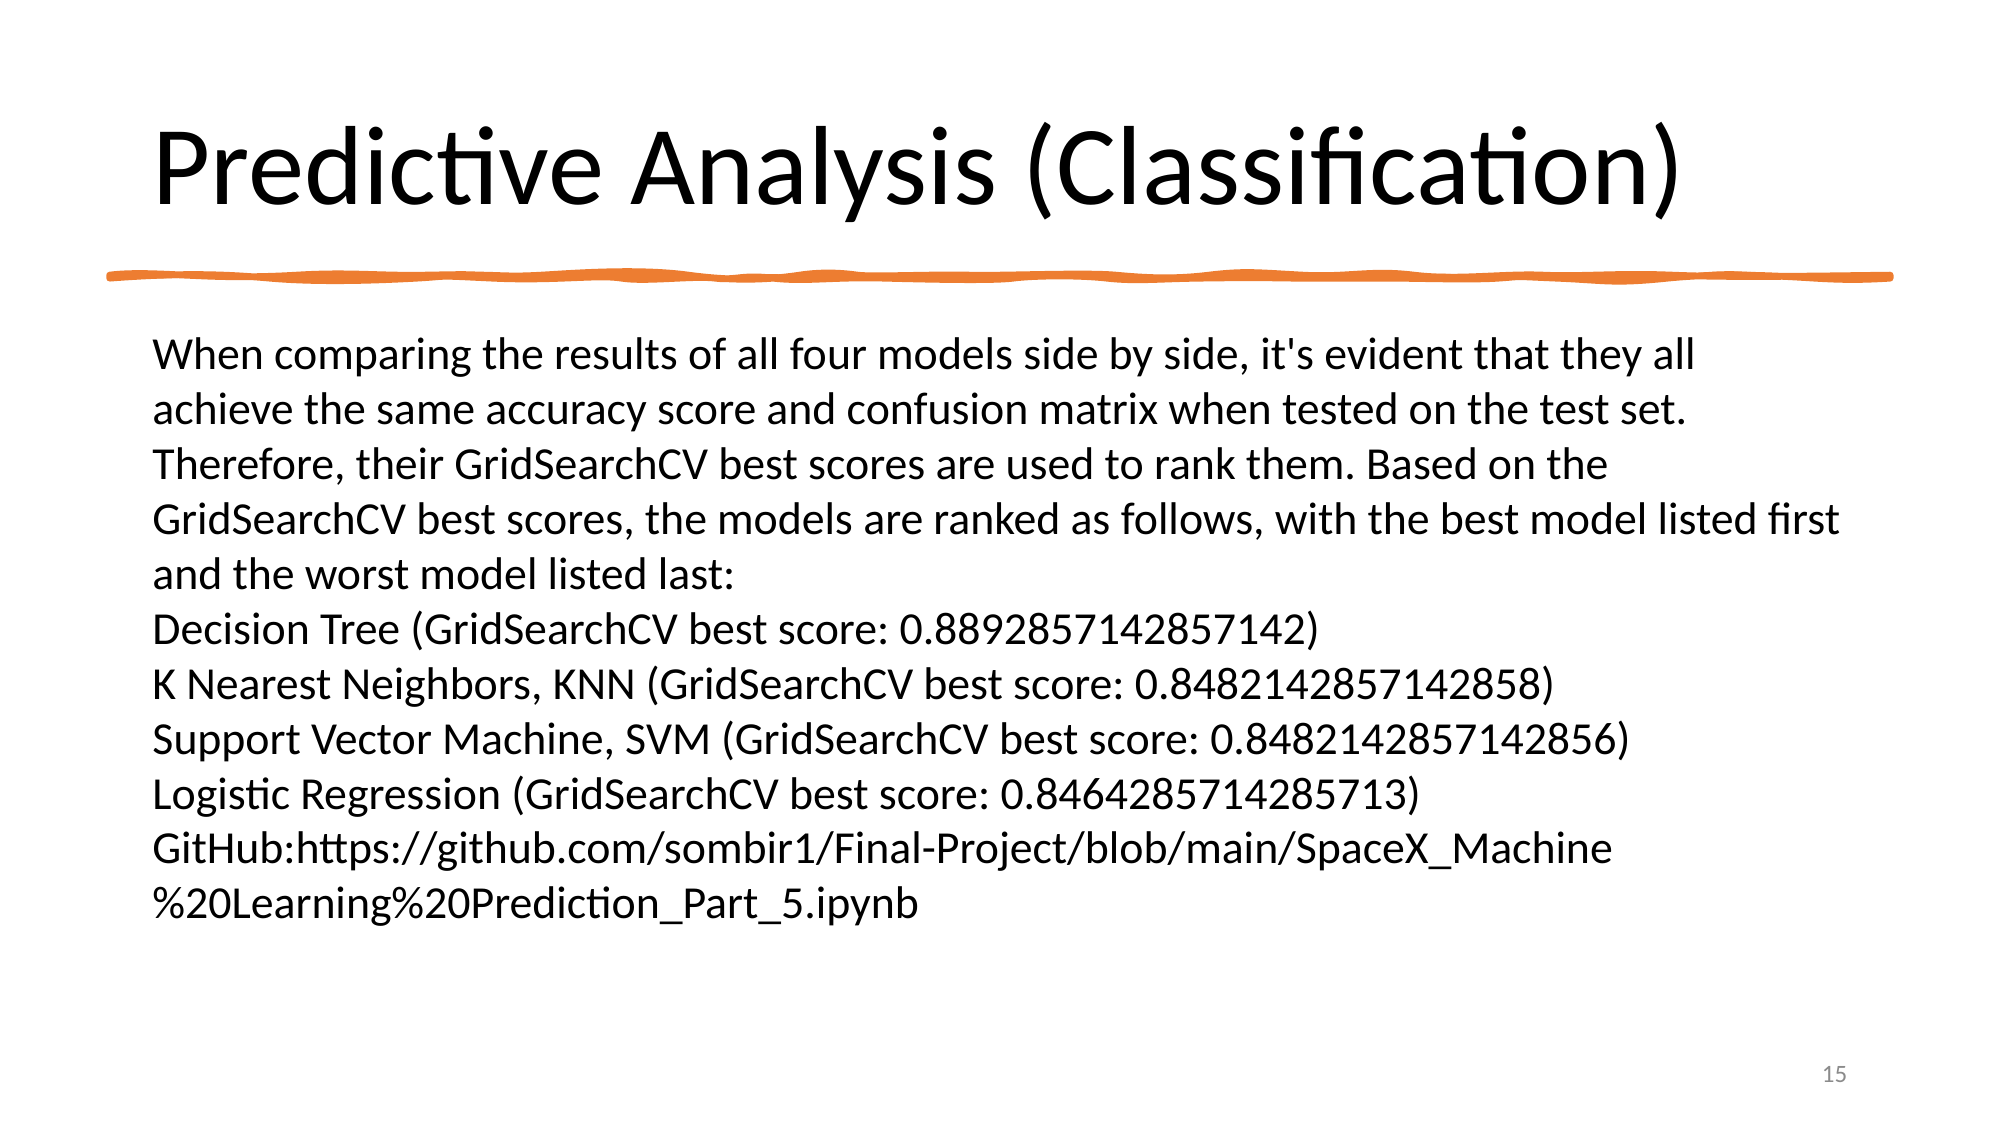

Predictive Analysis (Classification)

When comparing the results of all four models side by side, it's evident that they all achieve the same accuracy score and confusion matrix when tested on the test set. Therefore, their GridSearchCV best scores are used to rank them. Based on the GridSearchCV best scores, the models are ranked as follows, with the best model listed first and the worst model listed last:
Decision Tree (GridSearchCV best score: 0.8892857142857142)
K Nearest Neighbors, KNN (GridSearchCV best score: 0.8482142857142858)
Support Vector Machine, SVM (GridSearchCV best score: 0.8482142857142856)
Logistic Regression (GridSearchCV best score: 0.8464285714285713)
GitHub:https://github.com/sombir1/Final-Project/blob/main/SpaceX_Machine%20Learning%20Prediction_Part_5.ipynb
15